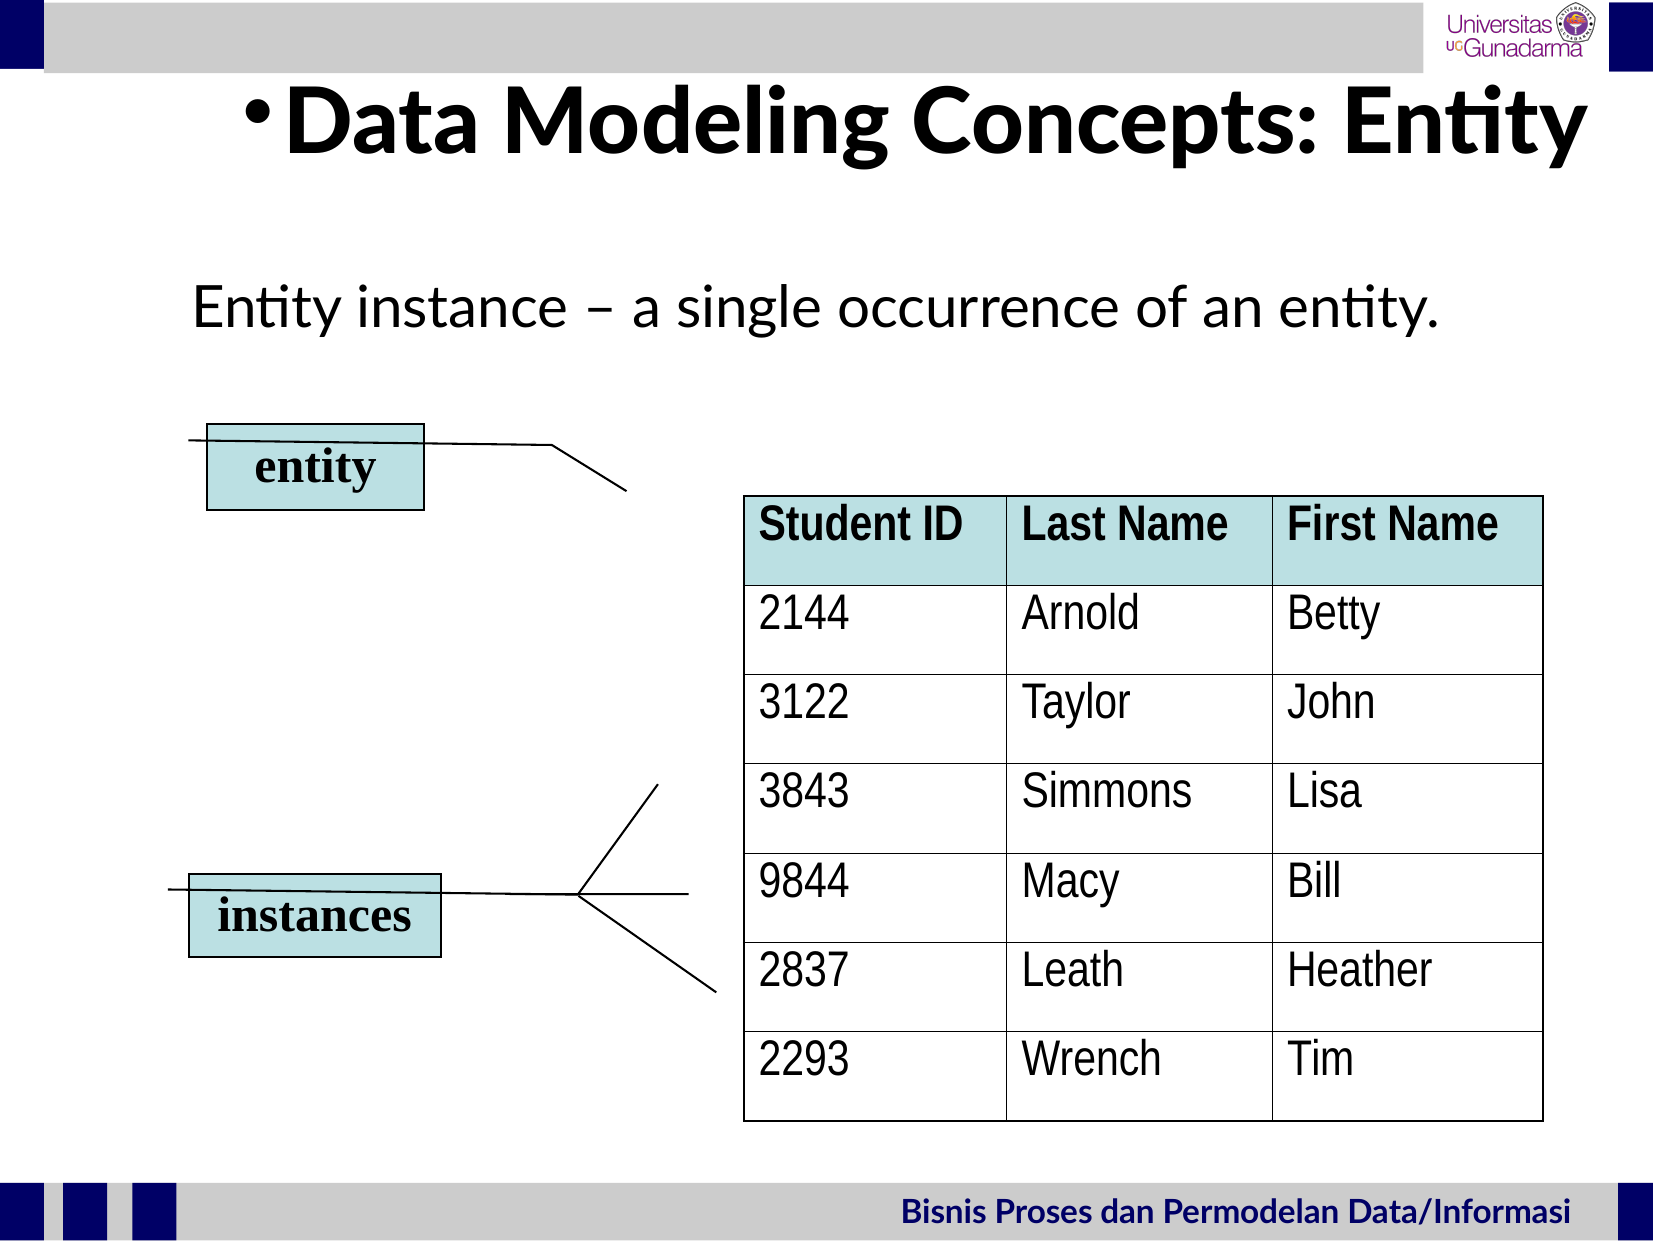

Data Modeling Concepts: Entity
Entity instance – a single occurrence of an entity.
entity
| Student ID | Last Name | First Name |
| --- | --- | --- |
| 2144 | Arnold | Betty |
| 3122 | Taylor | John |
| 3843 | Simmons | Lisa |
| 9844 | Macy | Bill |
| 2837 | Leath | Heather |
| 2293 | Wrench | Tim |
instances